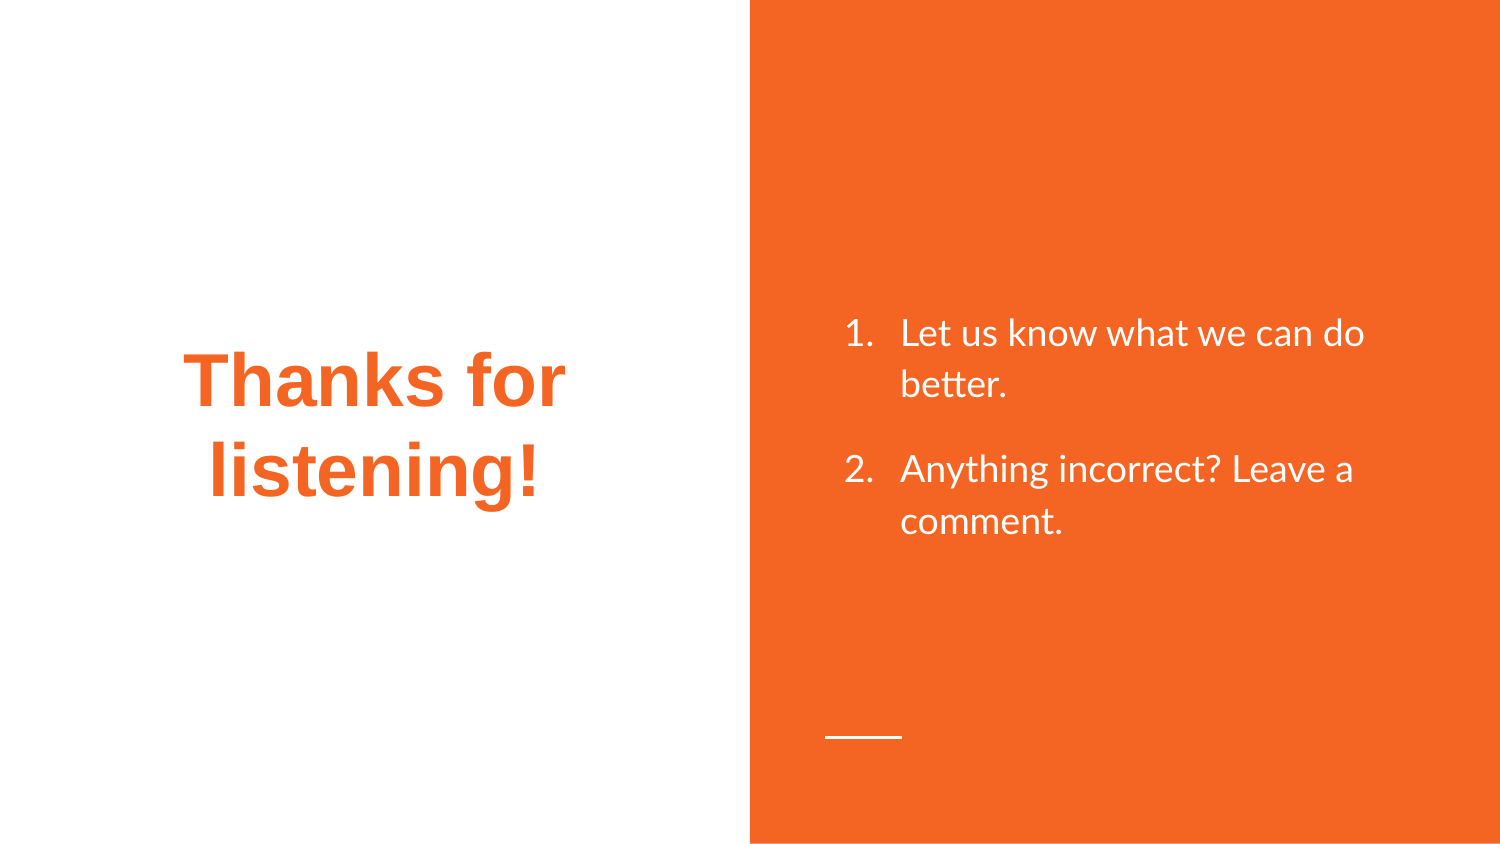

Let us know what we can do better.
Anything incorrect? Leave a comment.
# Thanks for listening!